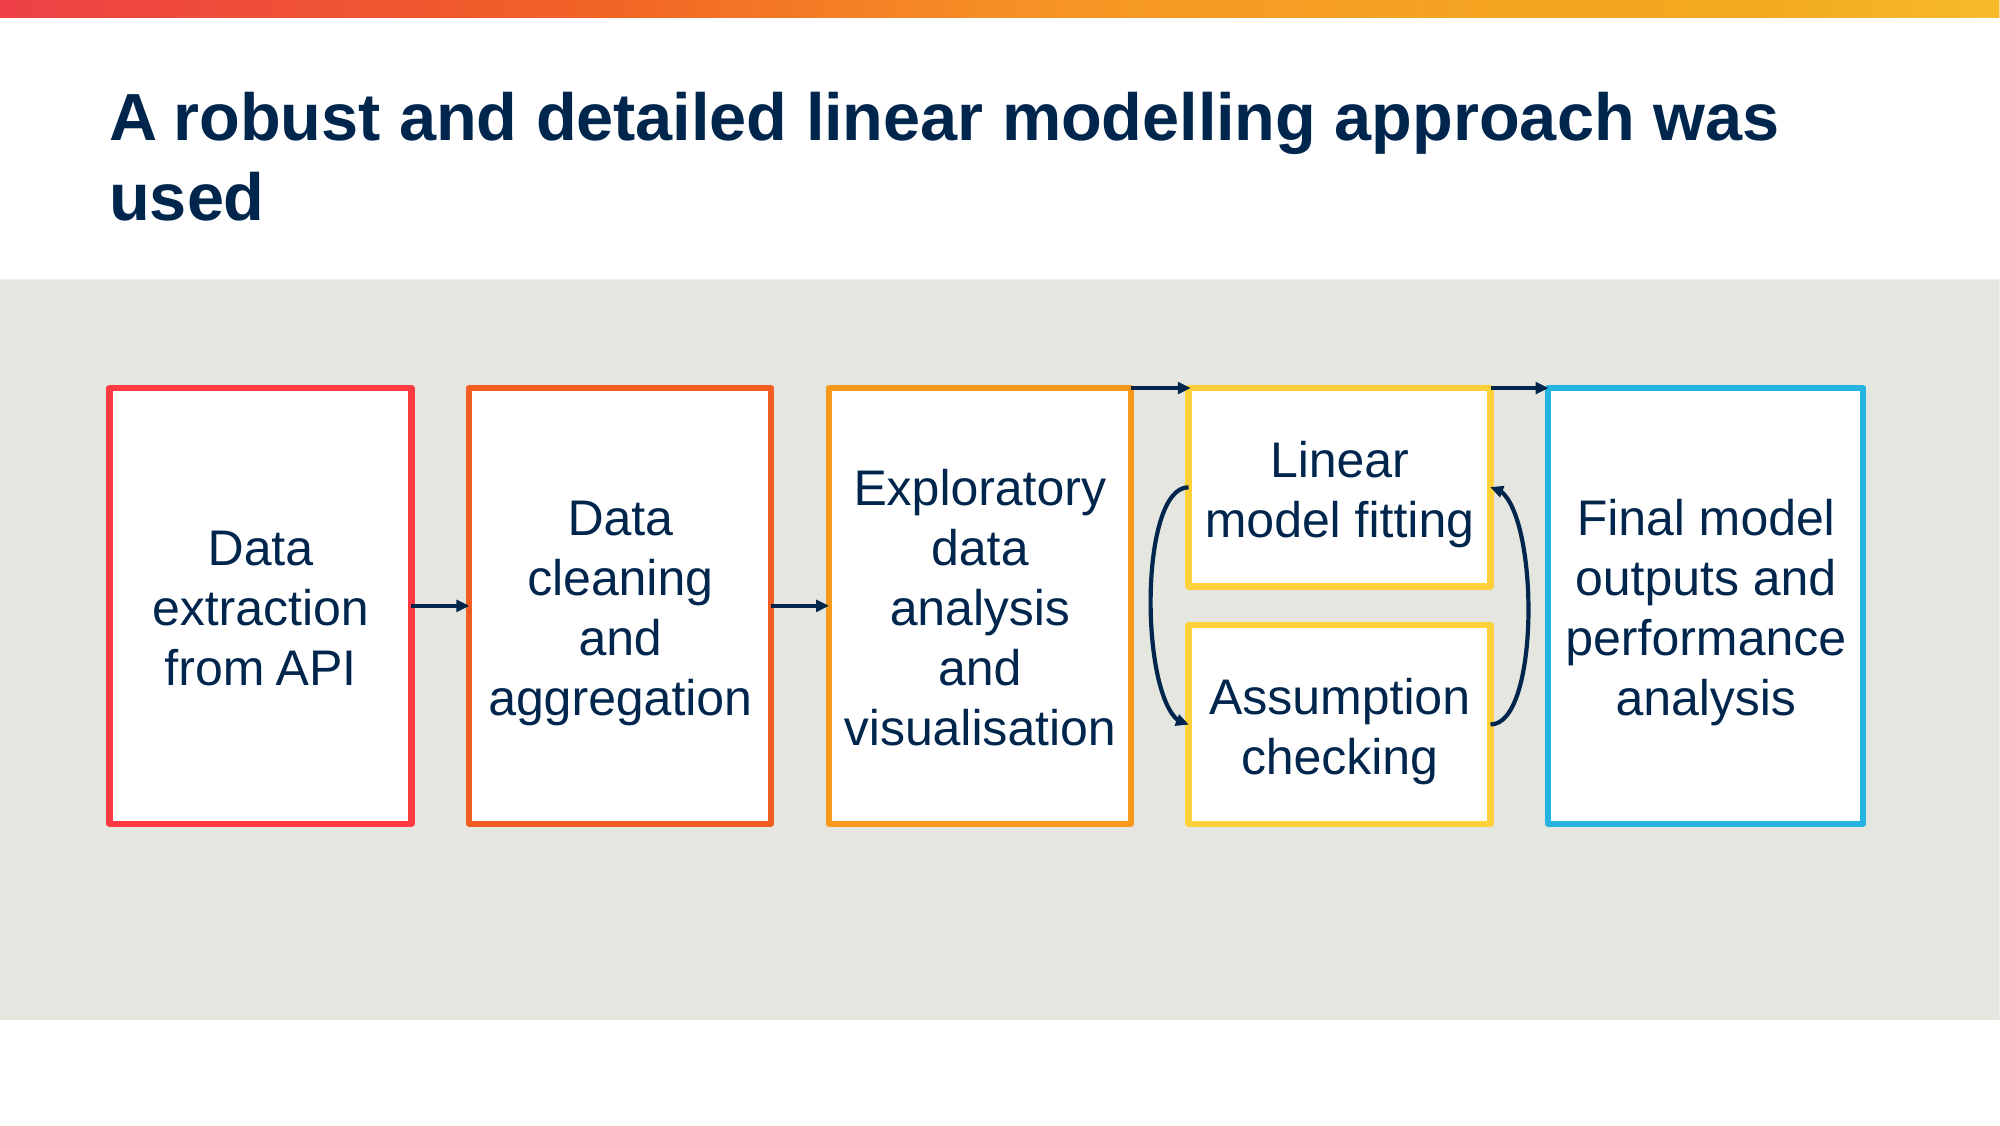

A robust and detailed linear modelling approach was used
Data extraction from API
Exploratory data analysis and visualisation
Data cleaning and aggregation
Linear model fitting
Final model outputs and performance analysis
Assumption checking